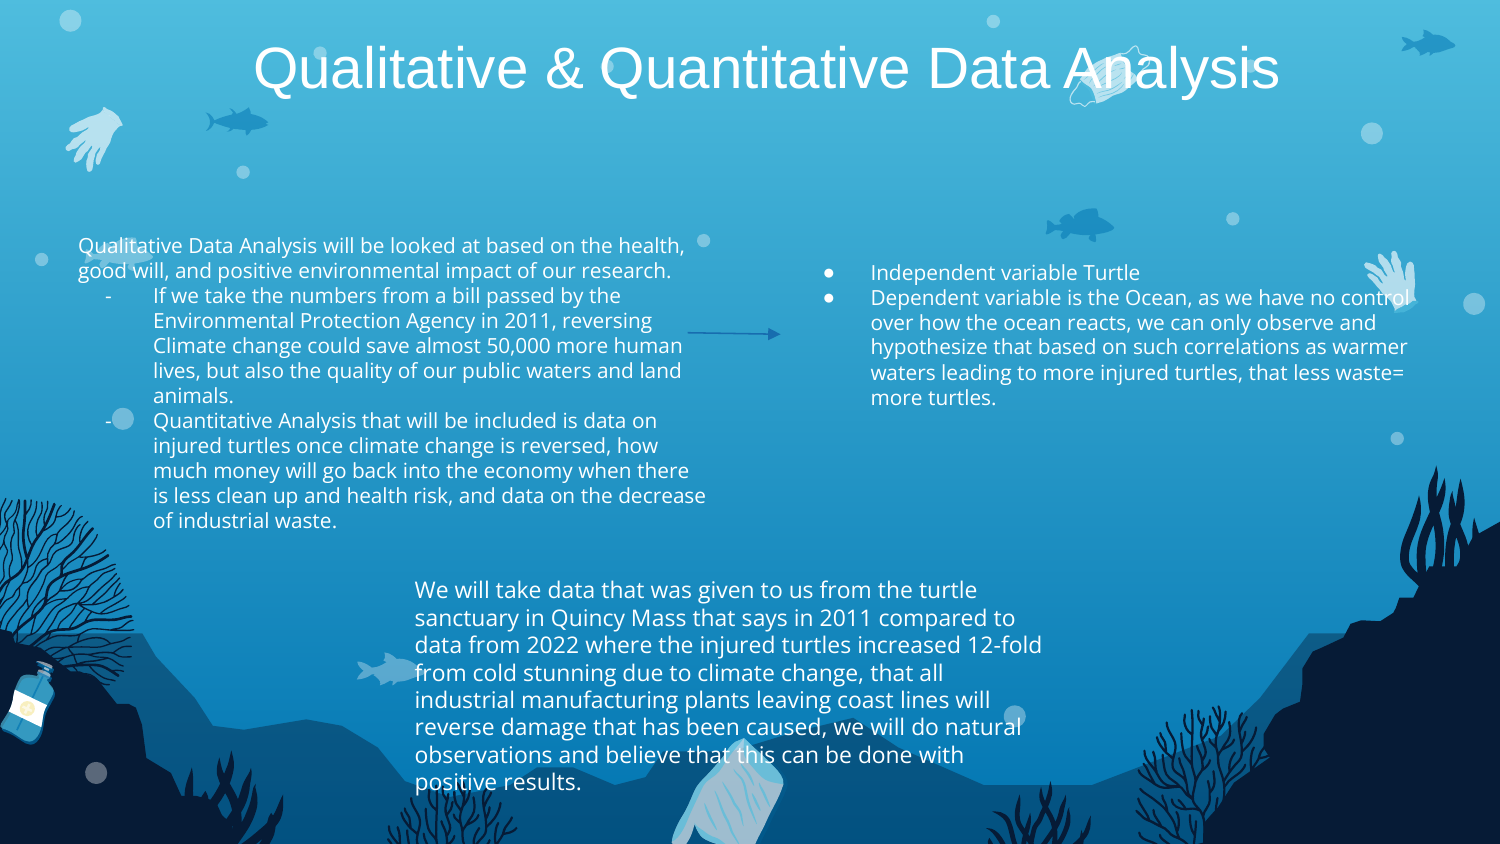

# Qualitative & Quantitative Data Analysis

Qualitative Data Analysis will be looked at based on the health, good will, and positive environmental impact of our research.
If we take the numbers from a bill passed by the Environmental Protection Agency in 2011, reversing Climate change could save almost 50,000 more human lives, but also the quality of our public waters and land animals.
Quantitative Analysis that will be included is data on injured turtles once climate change is reversed, how much money will go back into the economy when there is less clean up and health risk, and data on the decrease of industrial waste.
Independent variable Turtle
Dependent variable is the Ocean, as we have no control over how the ocean reacts, we can only observe and hypothesize that based on such correlations as warmer waters leading to more injured turtles, that less waste= more turtles.
We will take data that was given to us from the turtle sanctuary in Quincy Mass that says in 2011 compared to data from 2022 where the injured turtles increased 12-fold from cold stunning due to climate change, that all industrial manufacturing plants leaving coast lines will reverse damage that has been caused, we will do natural observations and believe that this can be done with positive results.